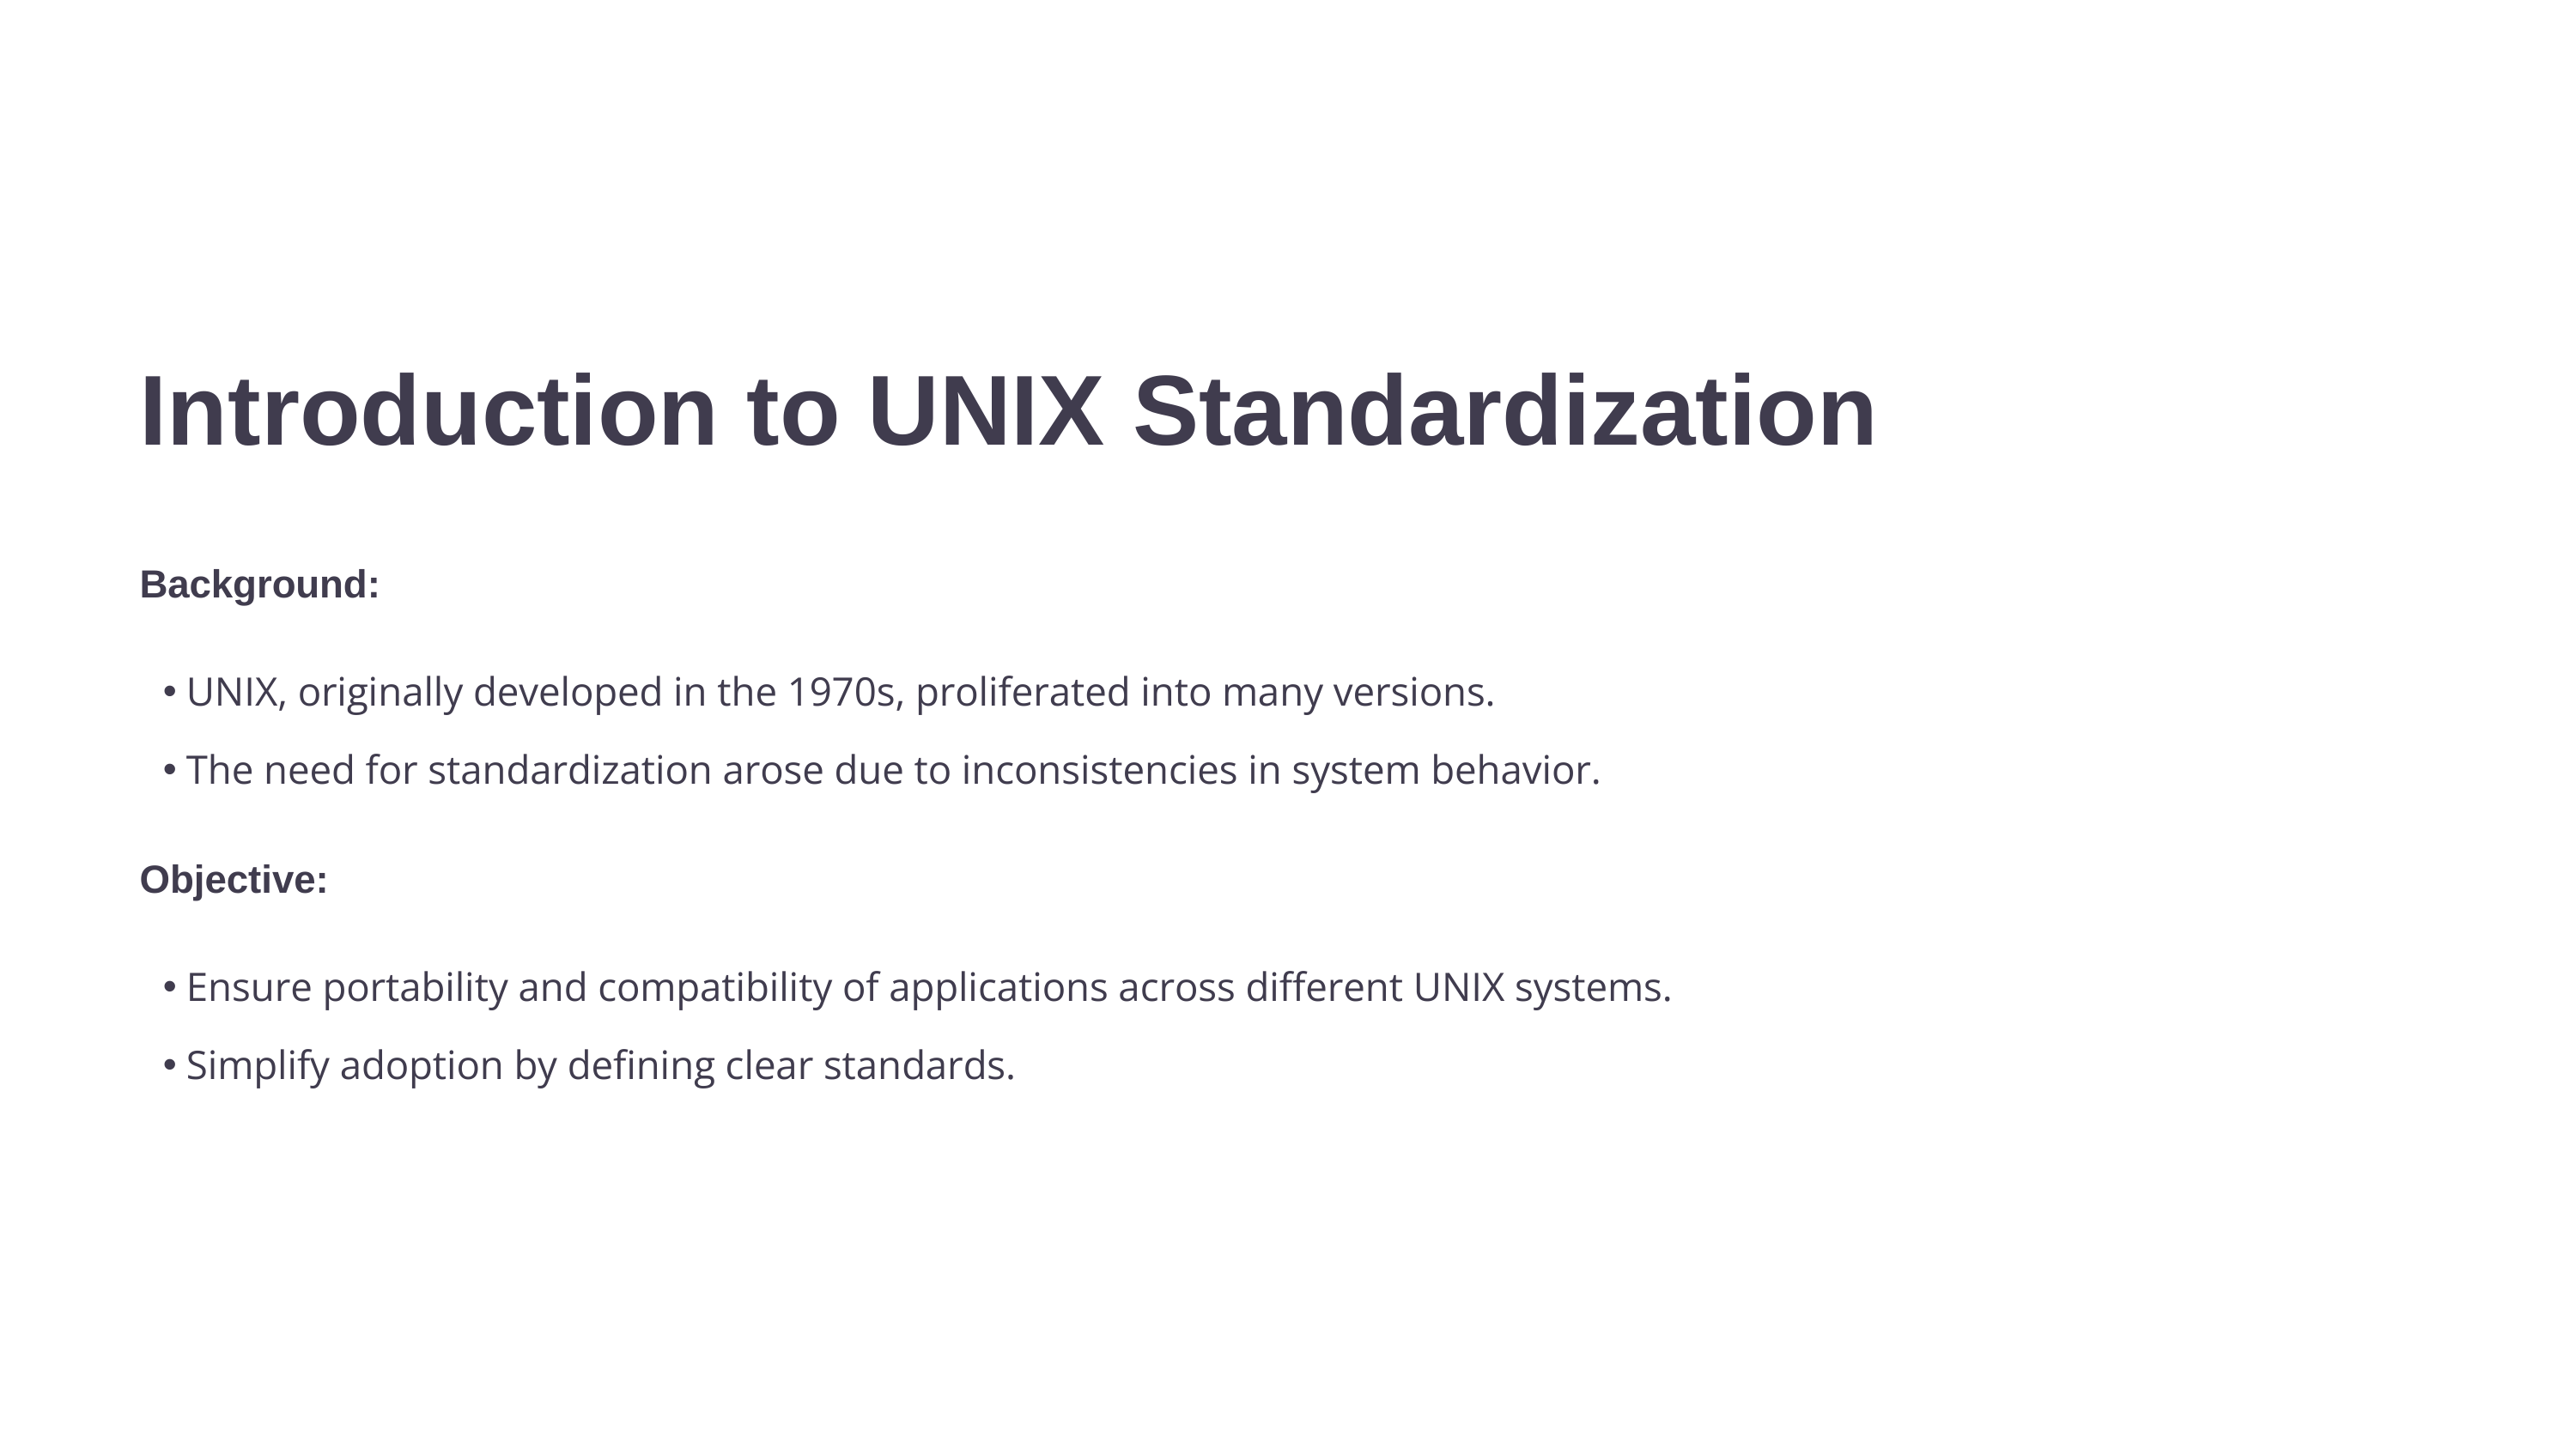

Introduction to UNIX Standardization
Background:
UNIX, originally developed in the 1970s, proliferated into many versions.
The need for standardization arose due to inconsistencies in system behavior.
Objective:
Ensure portability and compatibility of applications across different UNIX systems.
Simplify adoption by defining clear standards.